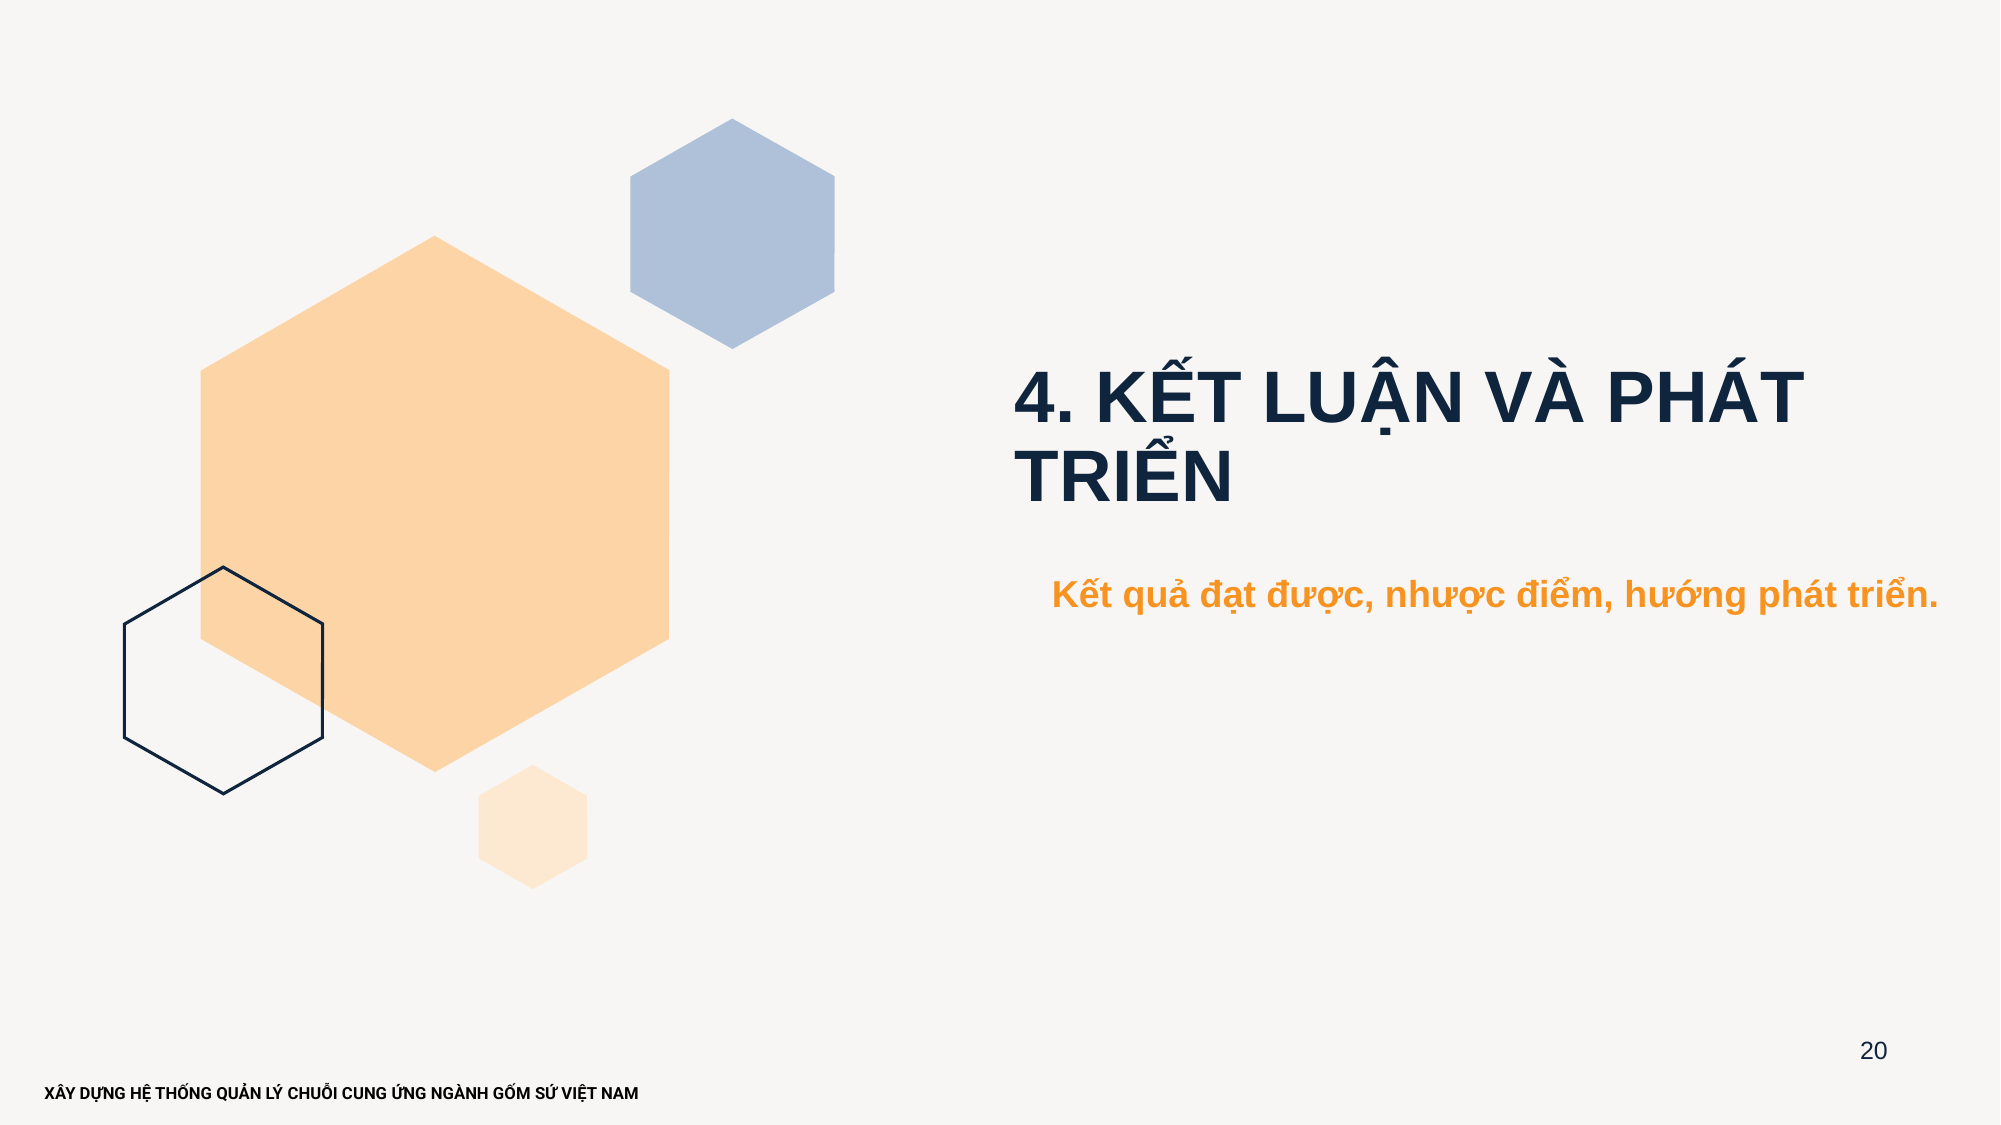

# 4. KẾT LUẬN VÀ PHÁT TRIỂN
Kết quả đạt được, nhược điểm, hướng phát triển.
20
XÂY DỰNG HỆ THỐNG QUẢN LÝ CHUỖI CUNG ỨNG NGÀNH GỐM SỨ VIỆT NAM